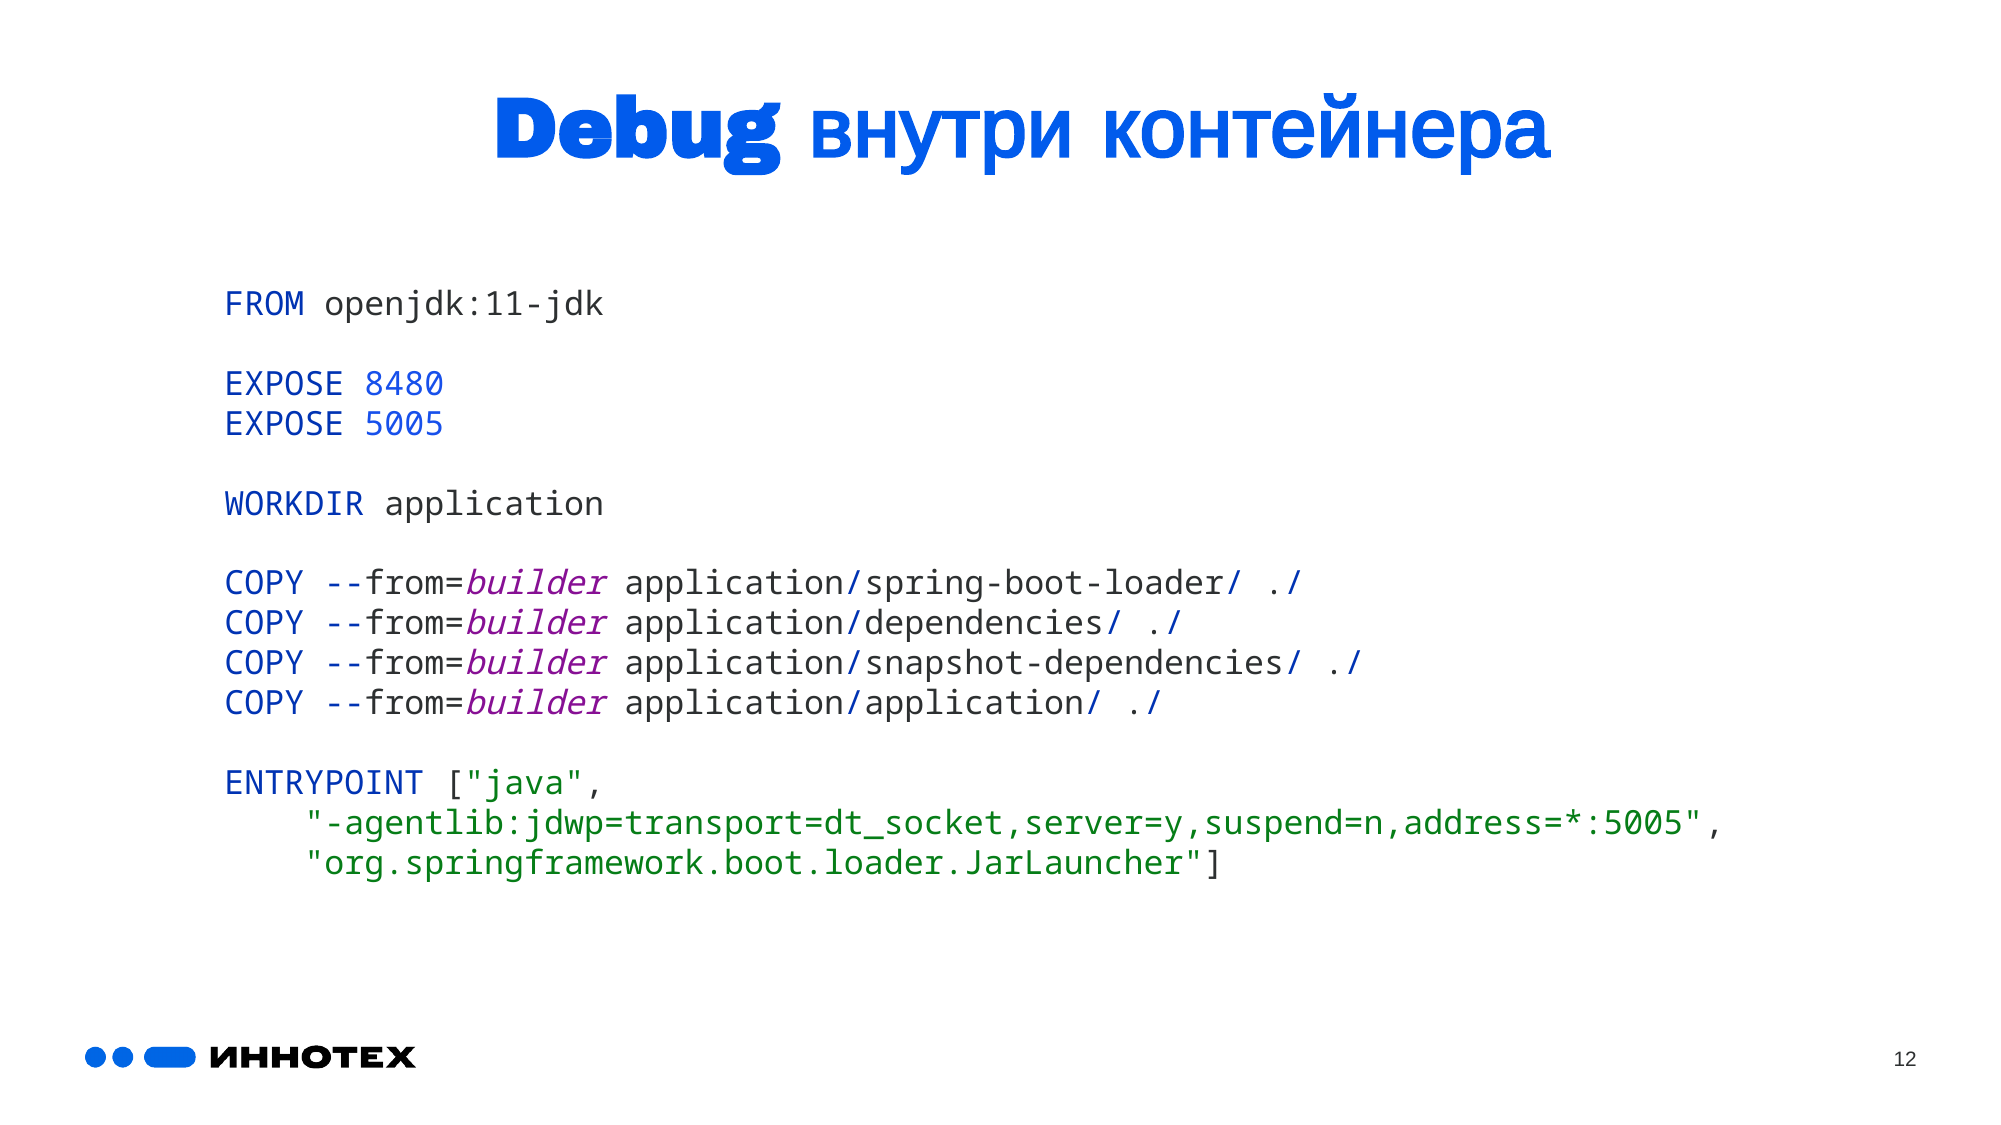

# Debug внутри контейнера
FROM openjdk:11-jdk
EXPOSE 8480
EXPOSE 5005
WORKDIR application
COPY --from=builder application/spring-boot-loader/ ./
COPY --from=builder application/dependencies/ ./
COPY --from=builder application/snapshot-dependencies/ ./
COPY --from=builder application/application/ ./
ENTRYPOINT ["java",
    "-agentlib:jdwp=transport=dt_socket,server=y,suspend=n,address=*:5005",
    "org.springframework.boot.loader.JarLauncher"]
12